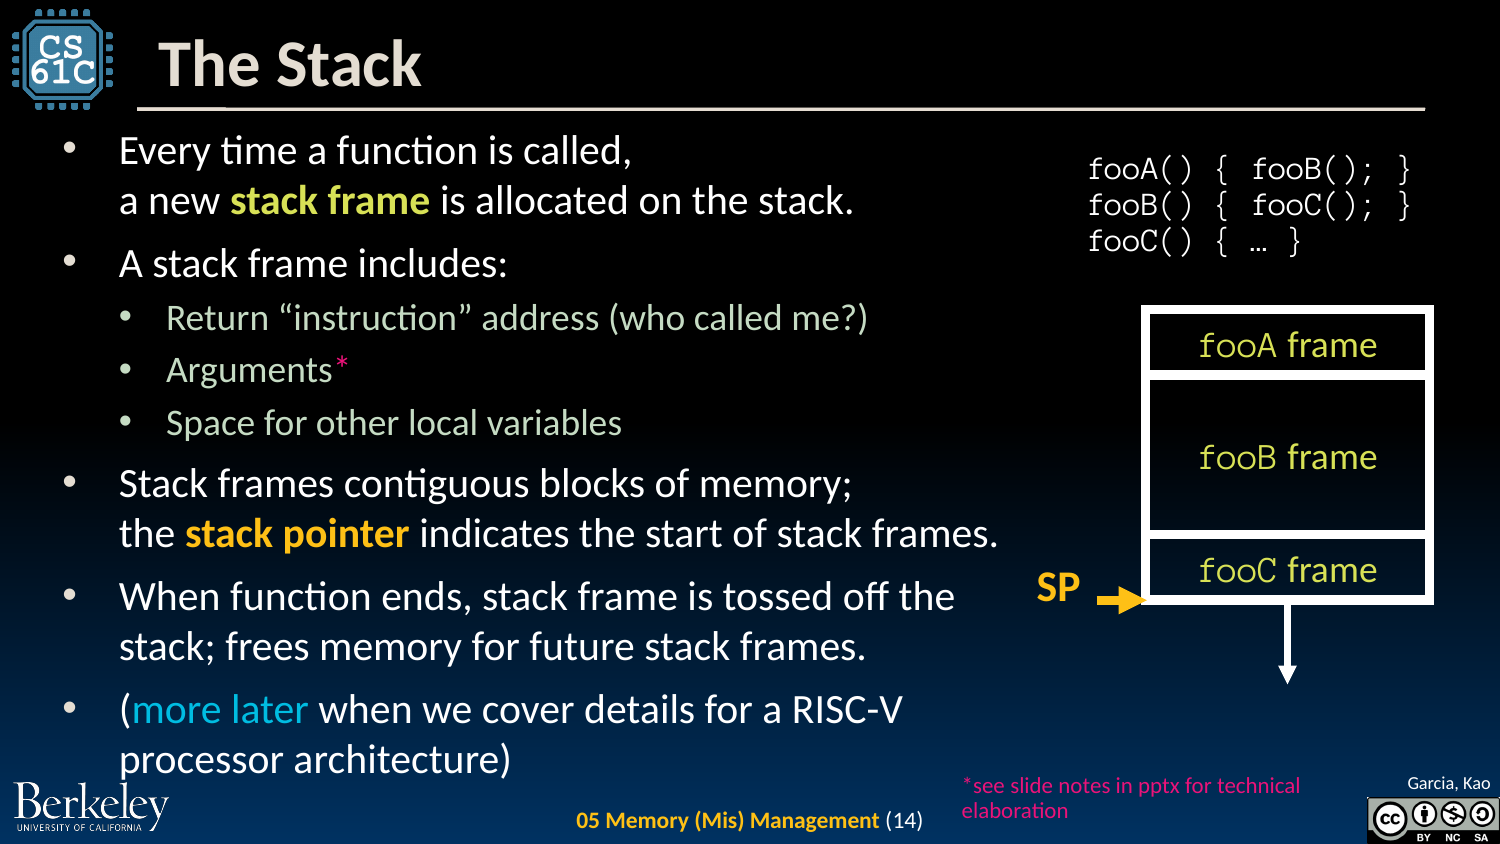

# The Stack
Every time a function is called,
a new stack frame is allocated on the stack.
A stack frame includes:
Return “instruction” address (who called me?)
Arguments*
Space for other local variables
Stack frames contiguous blocks of memory;
the stack pointer indicates the start of stack frames.
When function ends, stack frame is tossed off the stack; frees memory for future stack frames.
(more later when we cover details for a RISC-V processor architecture)
fooA() { fooB(); }
fooB() { fooC(); }
fooC() { … }
fooA frame
fooB frame
fooC frame
SP
*see slide notes in pptx for technical elaboration